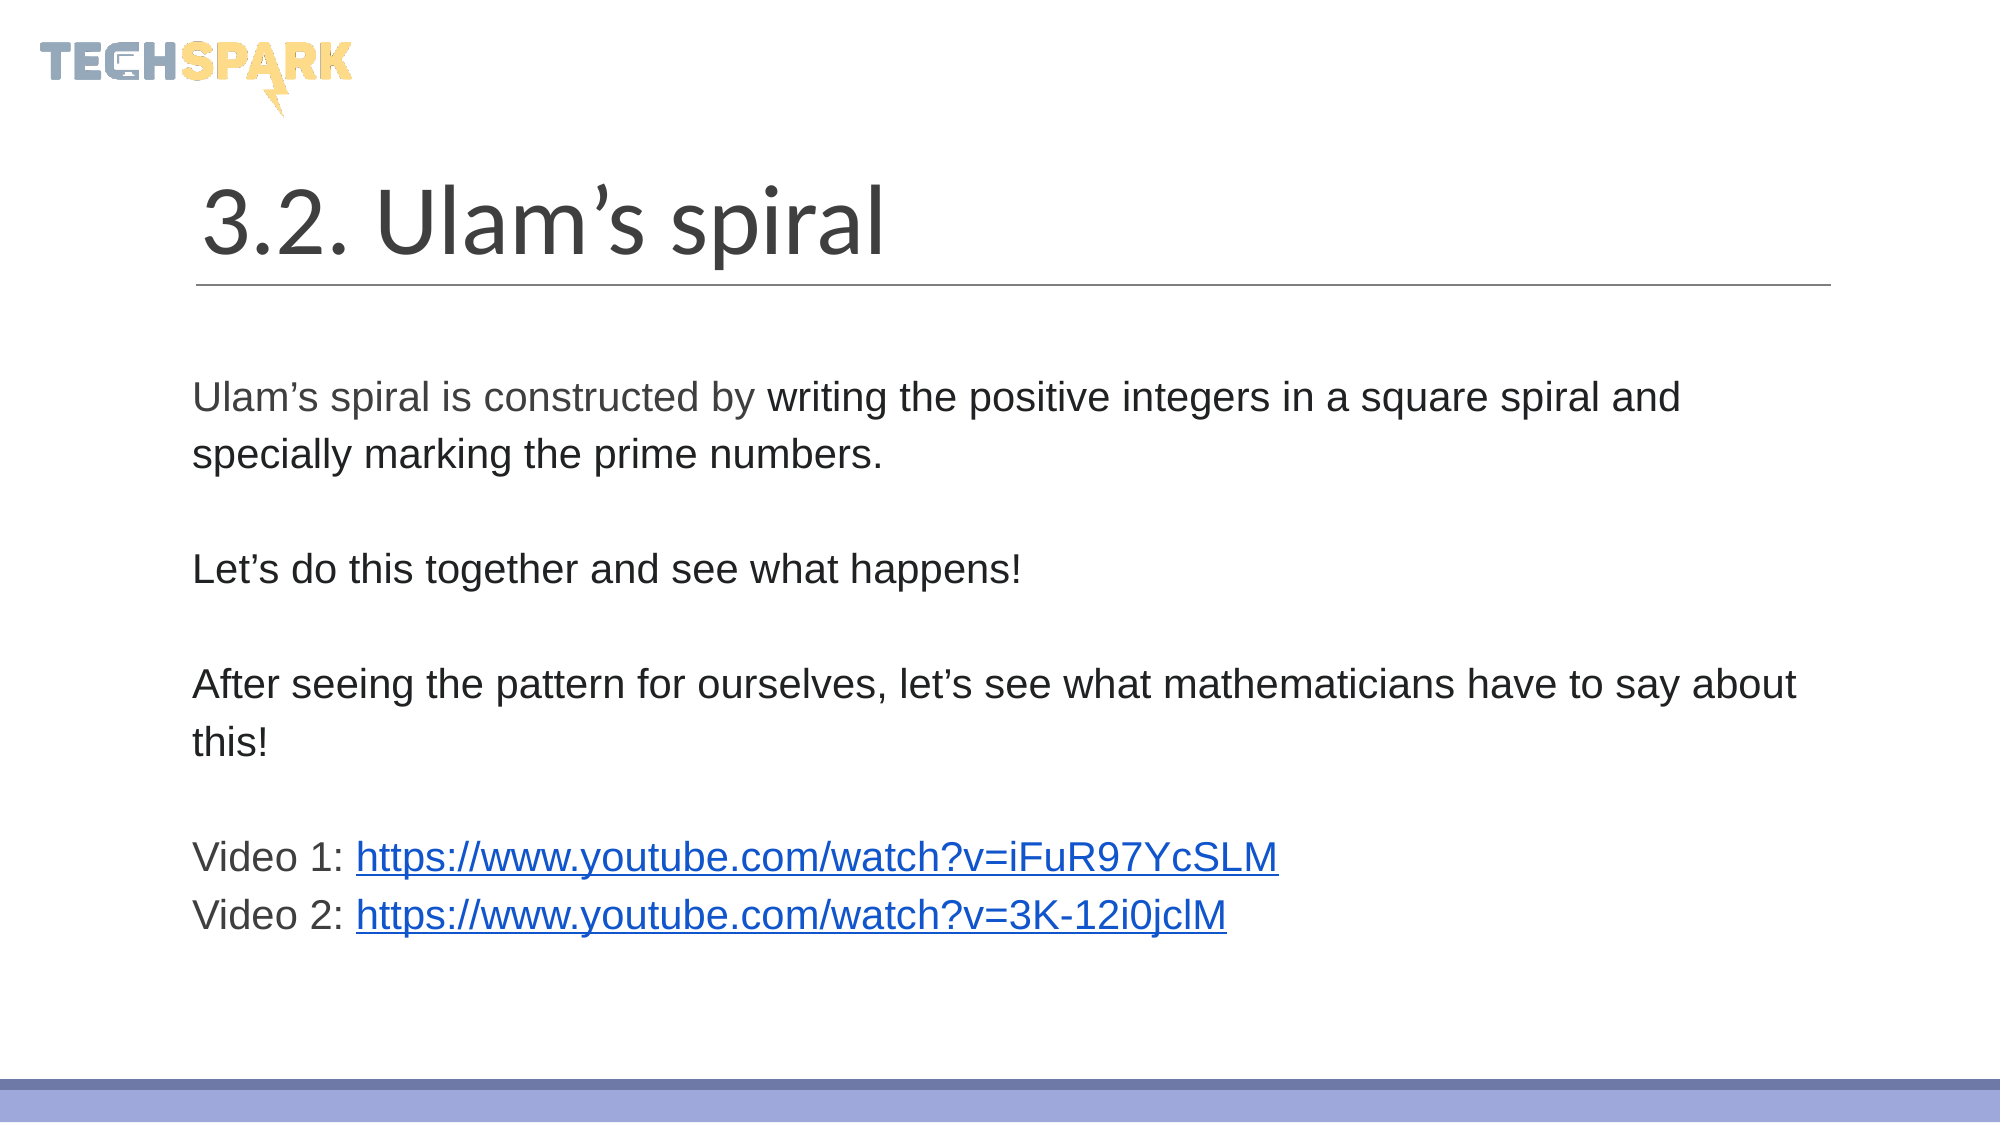

# 3.2. Ulam’s spiral
Ulam’s spiral is constructed by writing the positive integers in a square spiral and specially marking the prime numbers.

Let’s do this together and see what happens!

After seeing the pattern for ourselves, let’s see what mathematicians have to say about this!

Video 1: https://www.youtube.com/watch?v=iFuR97YcSLM
Video 2: https://www.youtube.com/watch?v=3K-12i0jclM